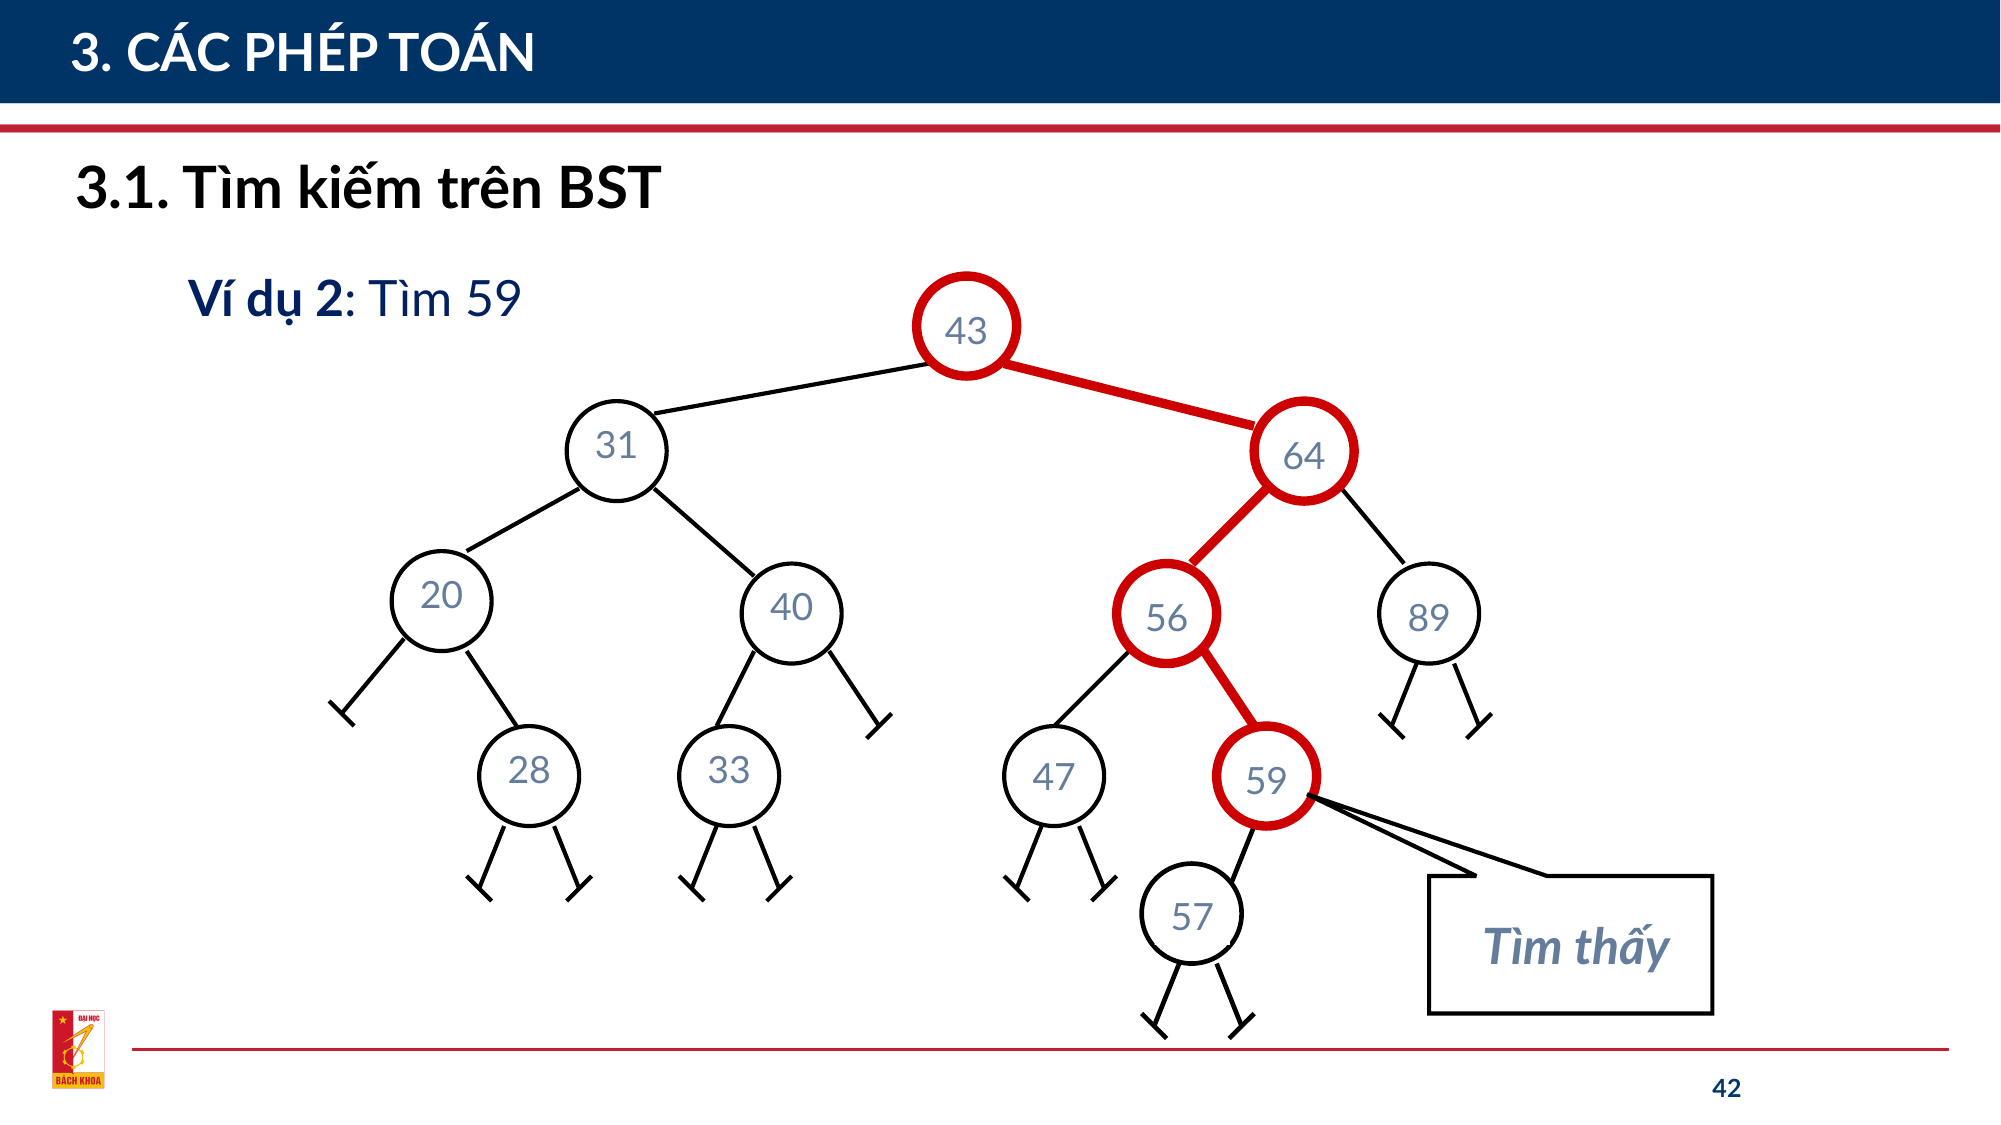

# 3. CÁC PHÉP TOÁN
3.1. Tìm kiếm trên BST

Ví dụ 2: Tìm 59

43
43

31
64
64

20

40
56
89
56
89

28
33
47
59
47
59

 Tìm thấy
57

42